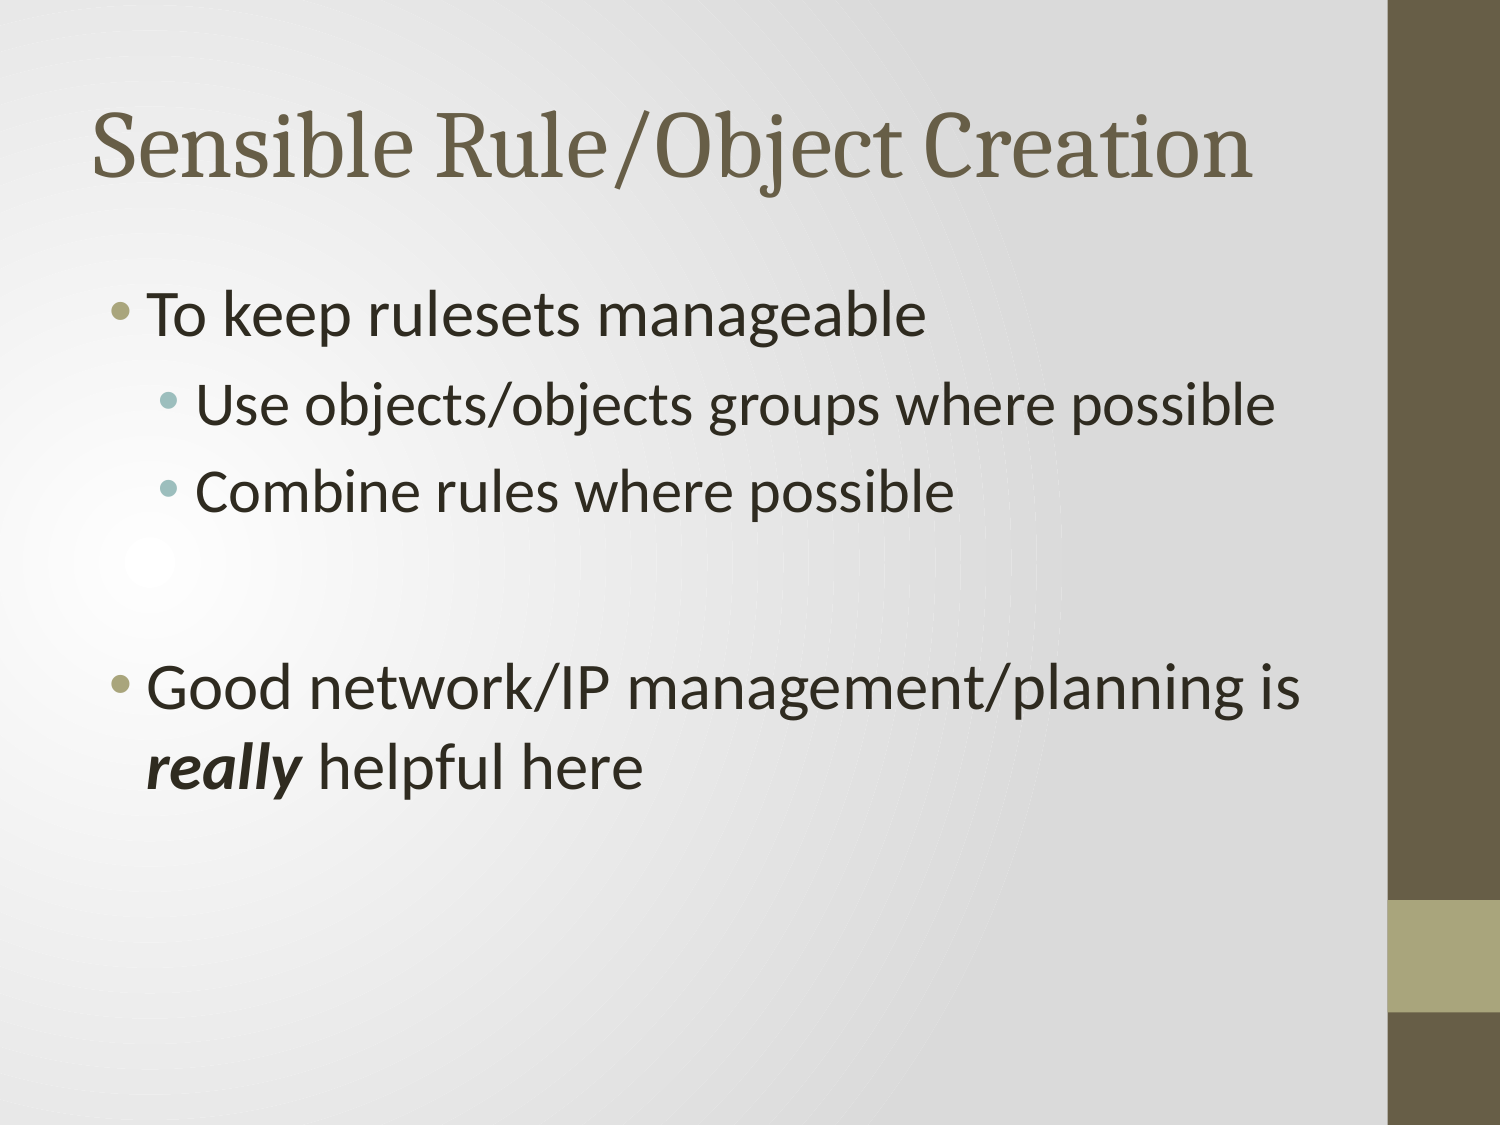

# Sensible Rule/Object Creation
To keep rulesets manageable
Use objects/objects groups where possible
Combine rules where possible

Good network/IP management/planning is really helpful here